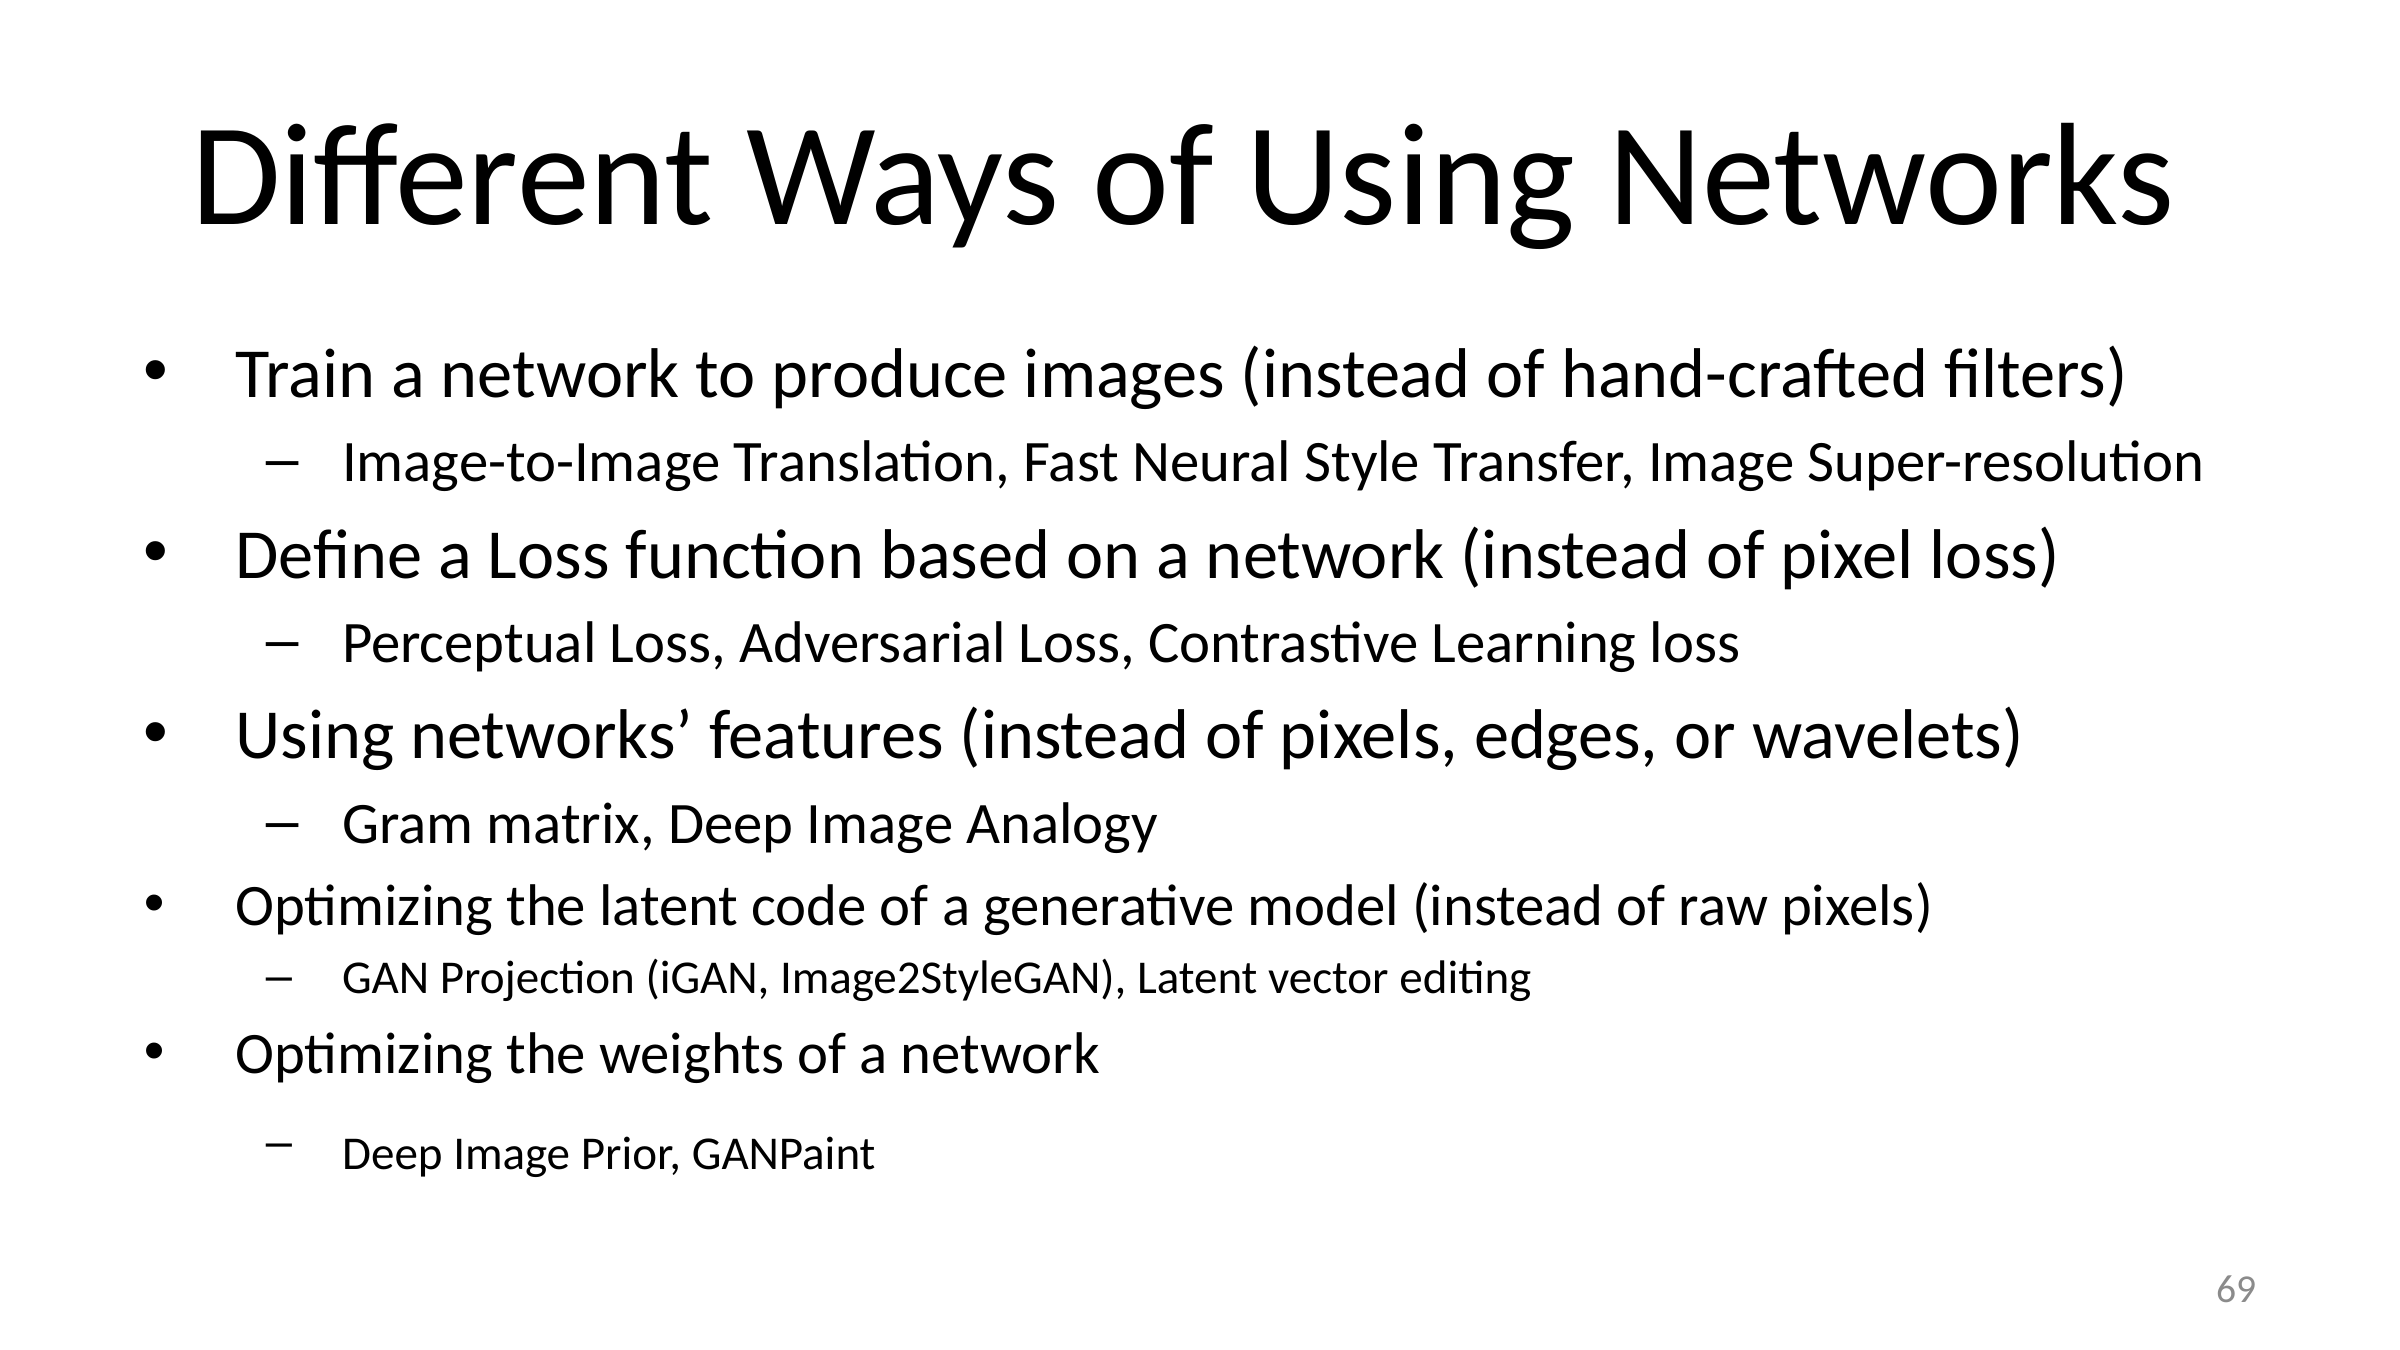

# Different Ways of Using Networks
Train a network to produce images (instead of hand-crafted filters)
Image-to-Image Translation, Fast Neural Style Transfer, Image Super-resolution
Define a Loss function based on a network (instead of pixel loss)
Perceptual Loss, Adversarial Loss, Contrastive Learning loss
Using networks’ features (instead of pixels, edges, or wavelets)
Gram matrix, Deep Image Analogy
Optimizing the latent code of a generative model (instead of raw pixels)
GAN Projection (iGAN, Image2StyleGAN), Latent vector editing
Optimizing the weights of a network
Deep Image Prior, GANPaint
69